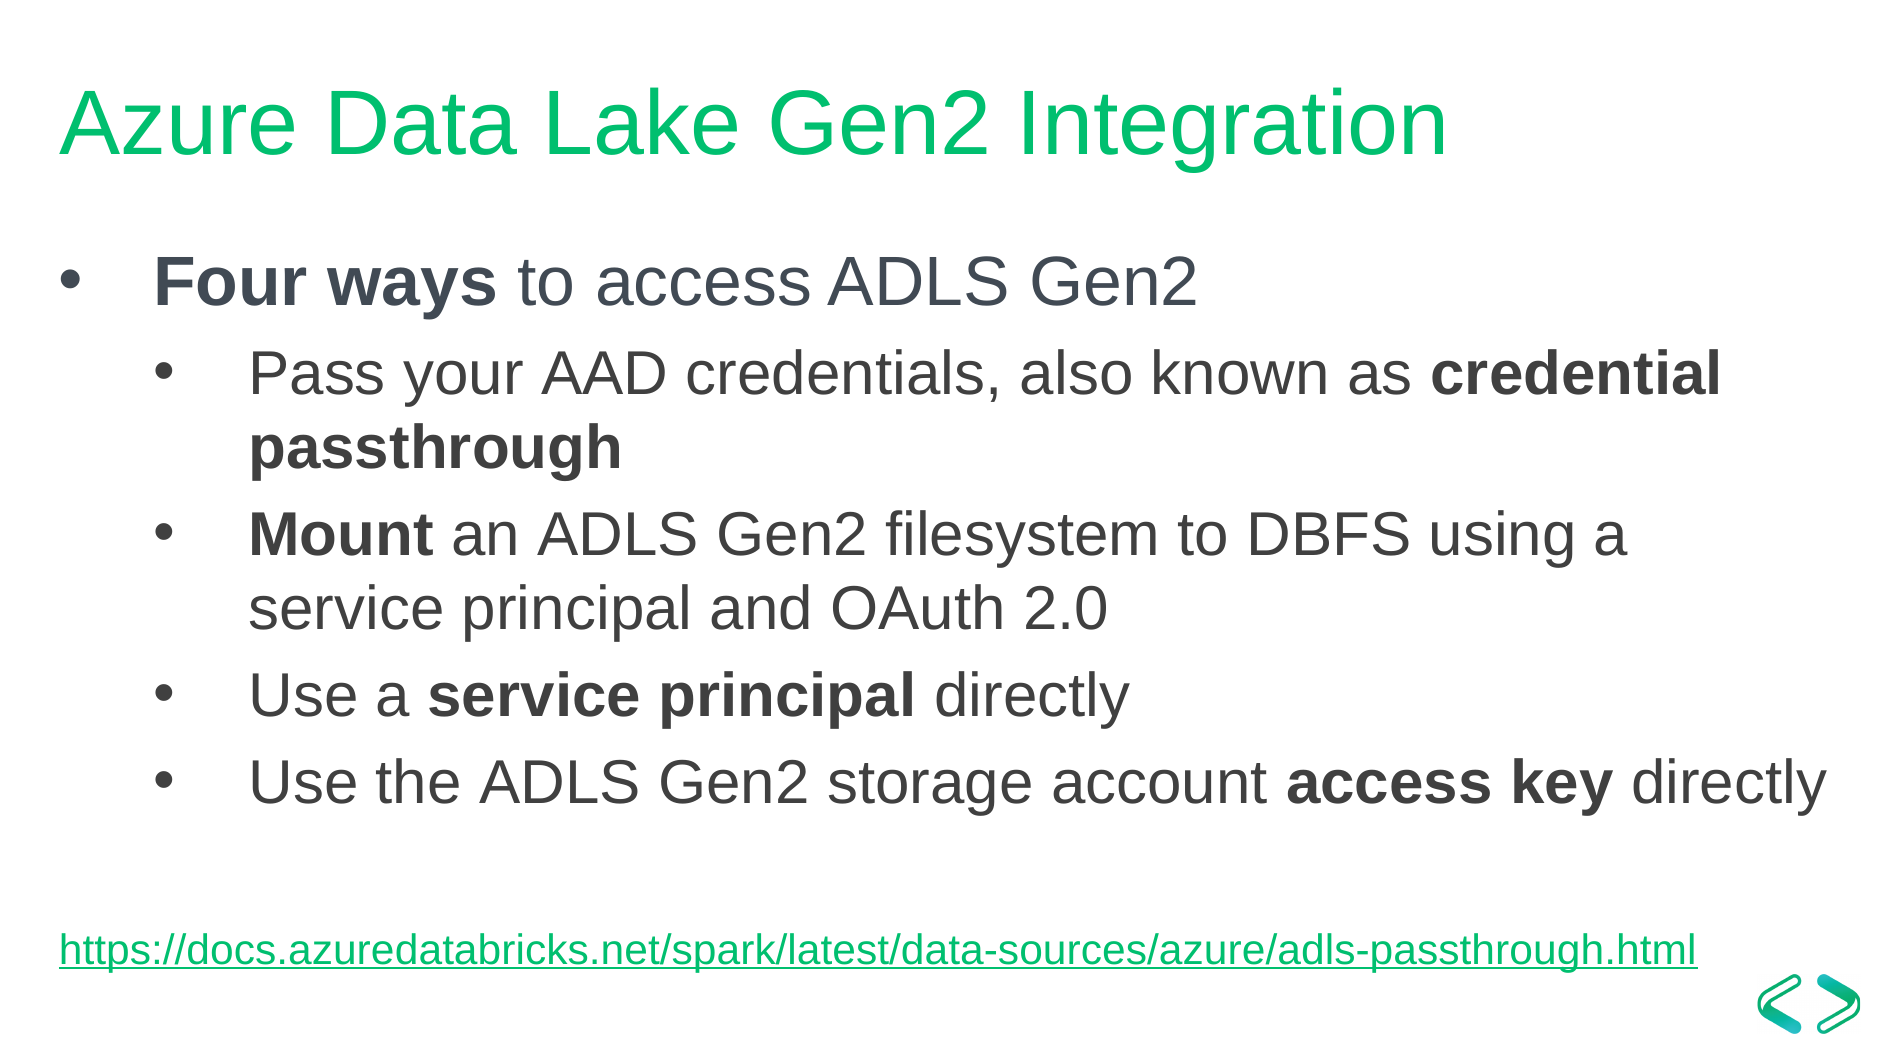

# Azure Data Lake Gen2 Integration
Four ways to access ADLS Gen2
Pass your AAD credentials, also known as credential passthrough
Mount an ADLS Gen2 filesystem to DBFS using a service principal and OAuth 2.0
Use a service principal directly
Use the ADLS Gen2 storage account access key directly

https://docs.azuredatabricks.net/spark/latest/data-sources/azure/adls-passthrough.html